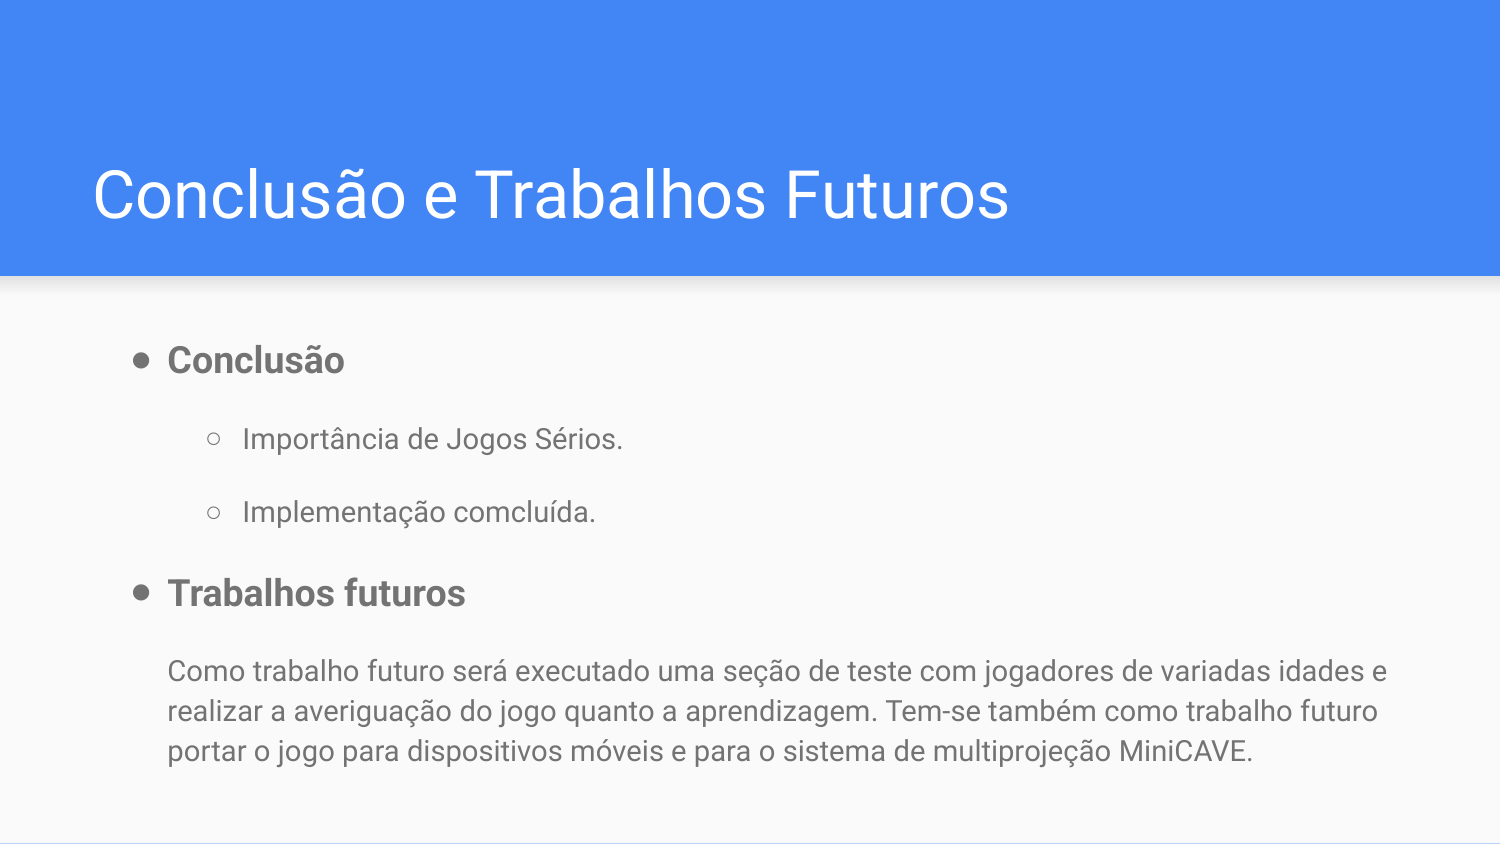

# Conclusão e Trabalhos Futuros
Conclusão
Importância de Jogos Sérios.
Implementação comcluída.
Trabalhos futuros
Como trabalho futuro será executado uma seção de teste com jogadores de variadas idades e realizar a averiguação do jogo quanto a aprendizagem. Tem-se também como trabalho futuro portar o jogo para dispositivos móveis e para o sistema de multiprojeção MiniCAVE.